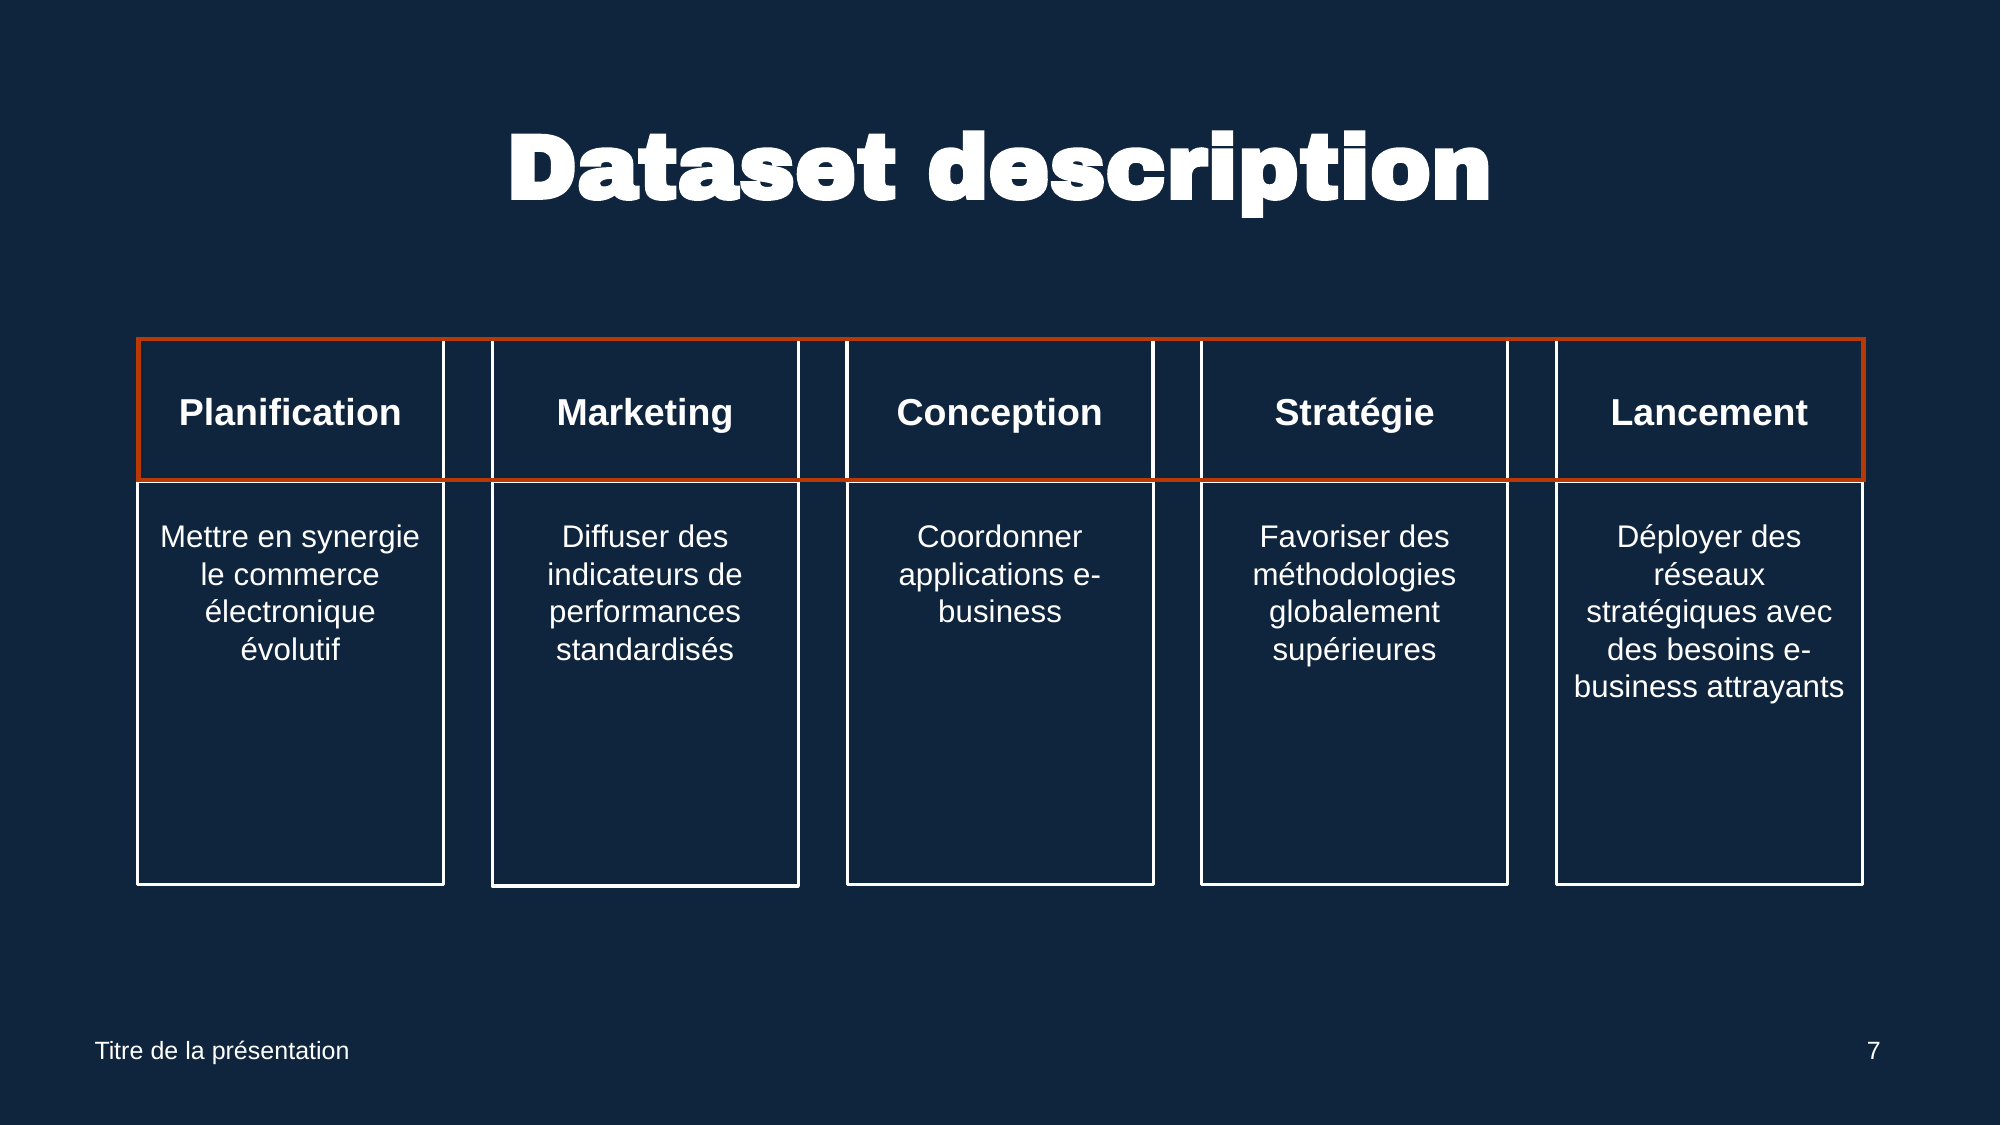

# Dataset description

Planification
Marketing
Conception
Stratégie
Lancement
Mettre en synergie le commerce
électronique évolutif
Diffuser des indicateurs de performances standardisés

Coordonner
applications e-business

Favoriser des méthodologies globalement supérieures

Déployer des réseaux stratégiques avec
des besoins e-business attrayants

7
Titre de la présentation